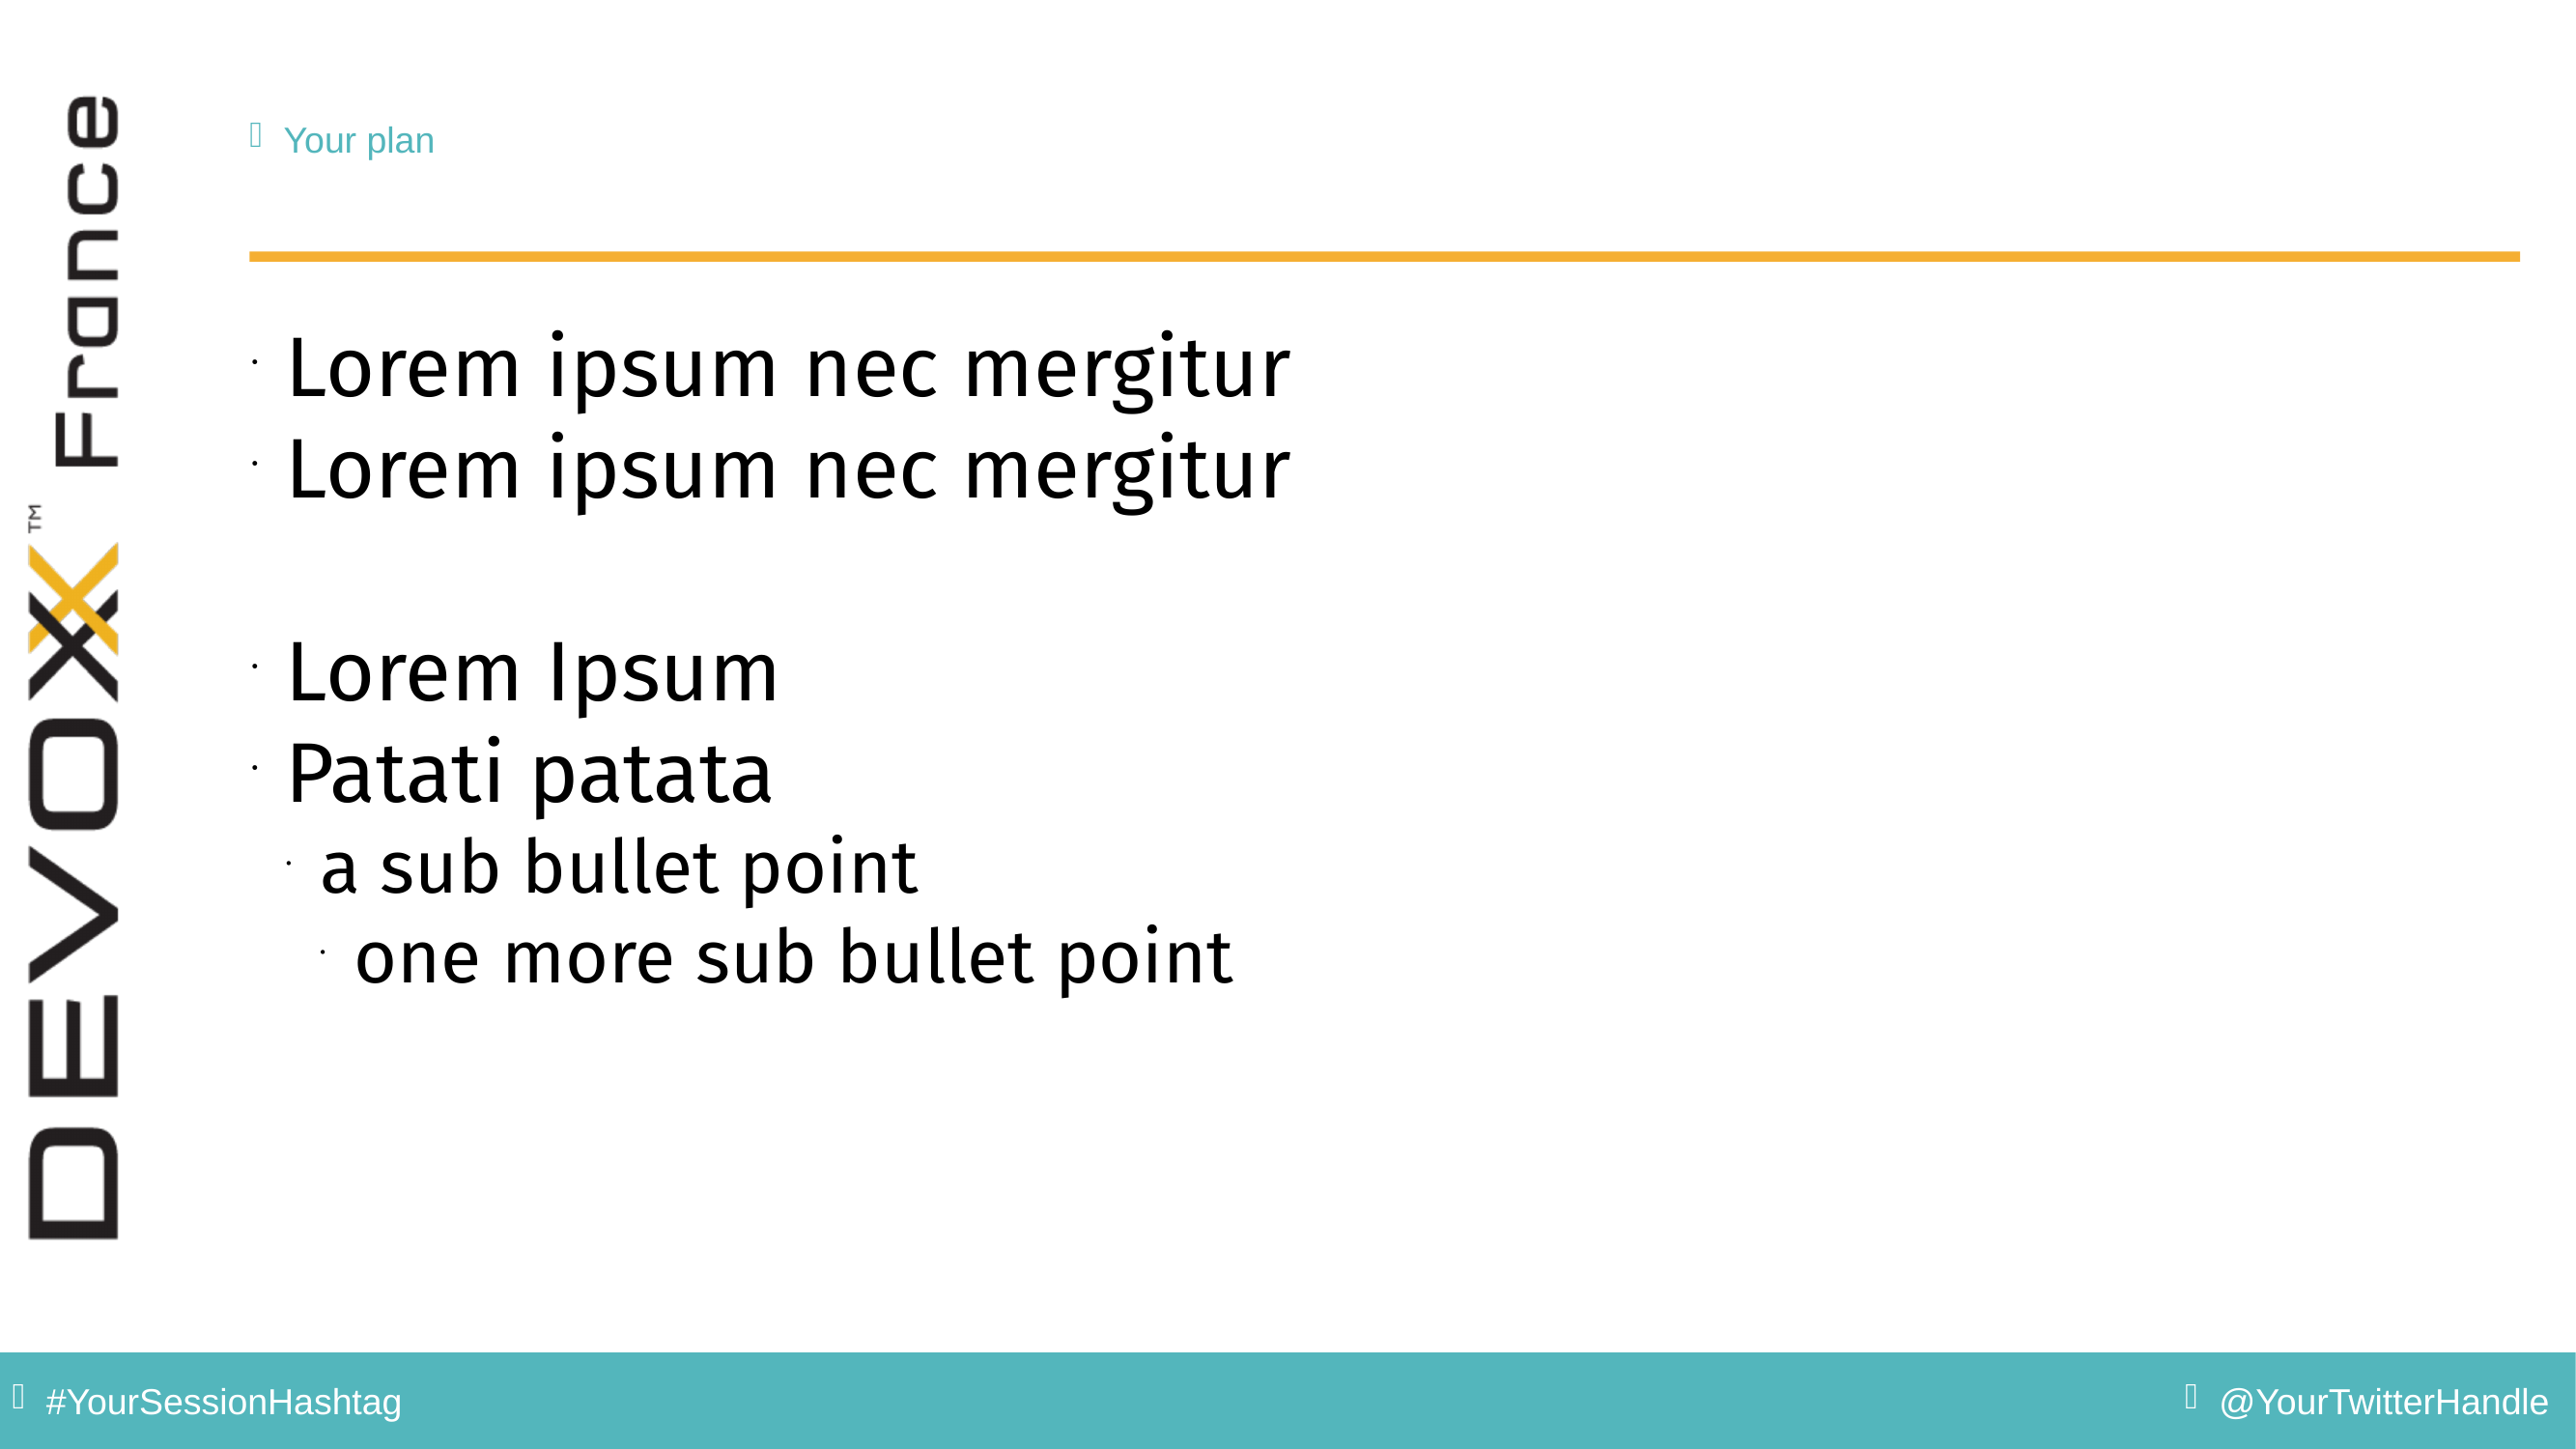

Your plan
Lorem ipsum nec mergitur
Lorem ipsum nec mergitur

Lorem Ipsum
Patati patata
a sub bullet point
one more sub bullet point